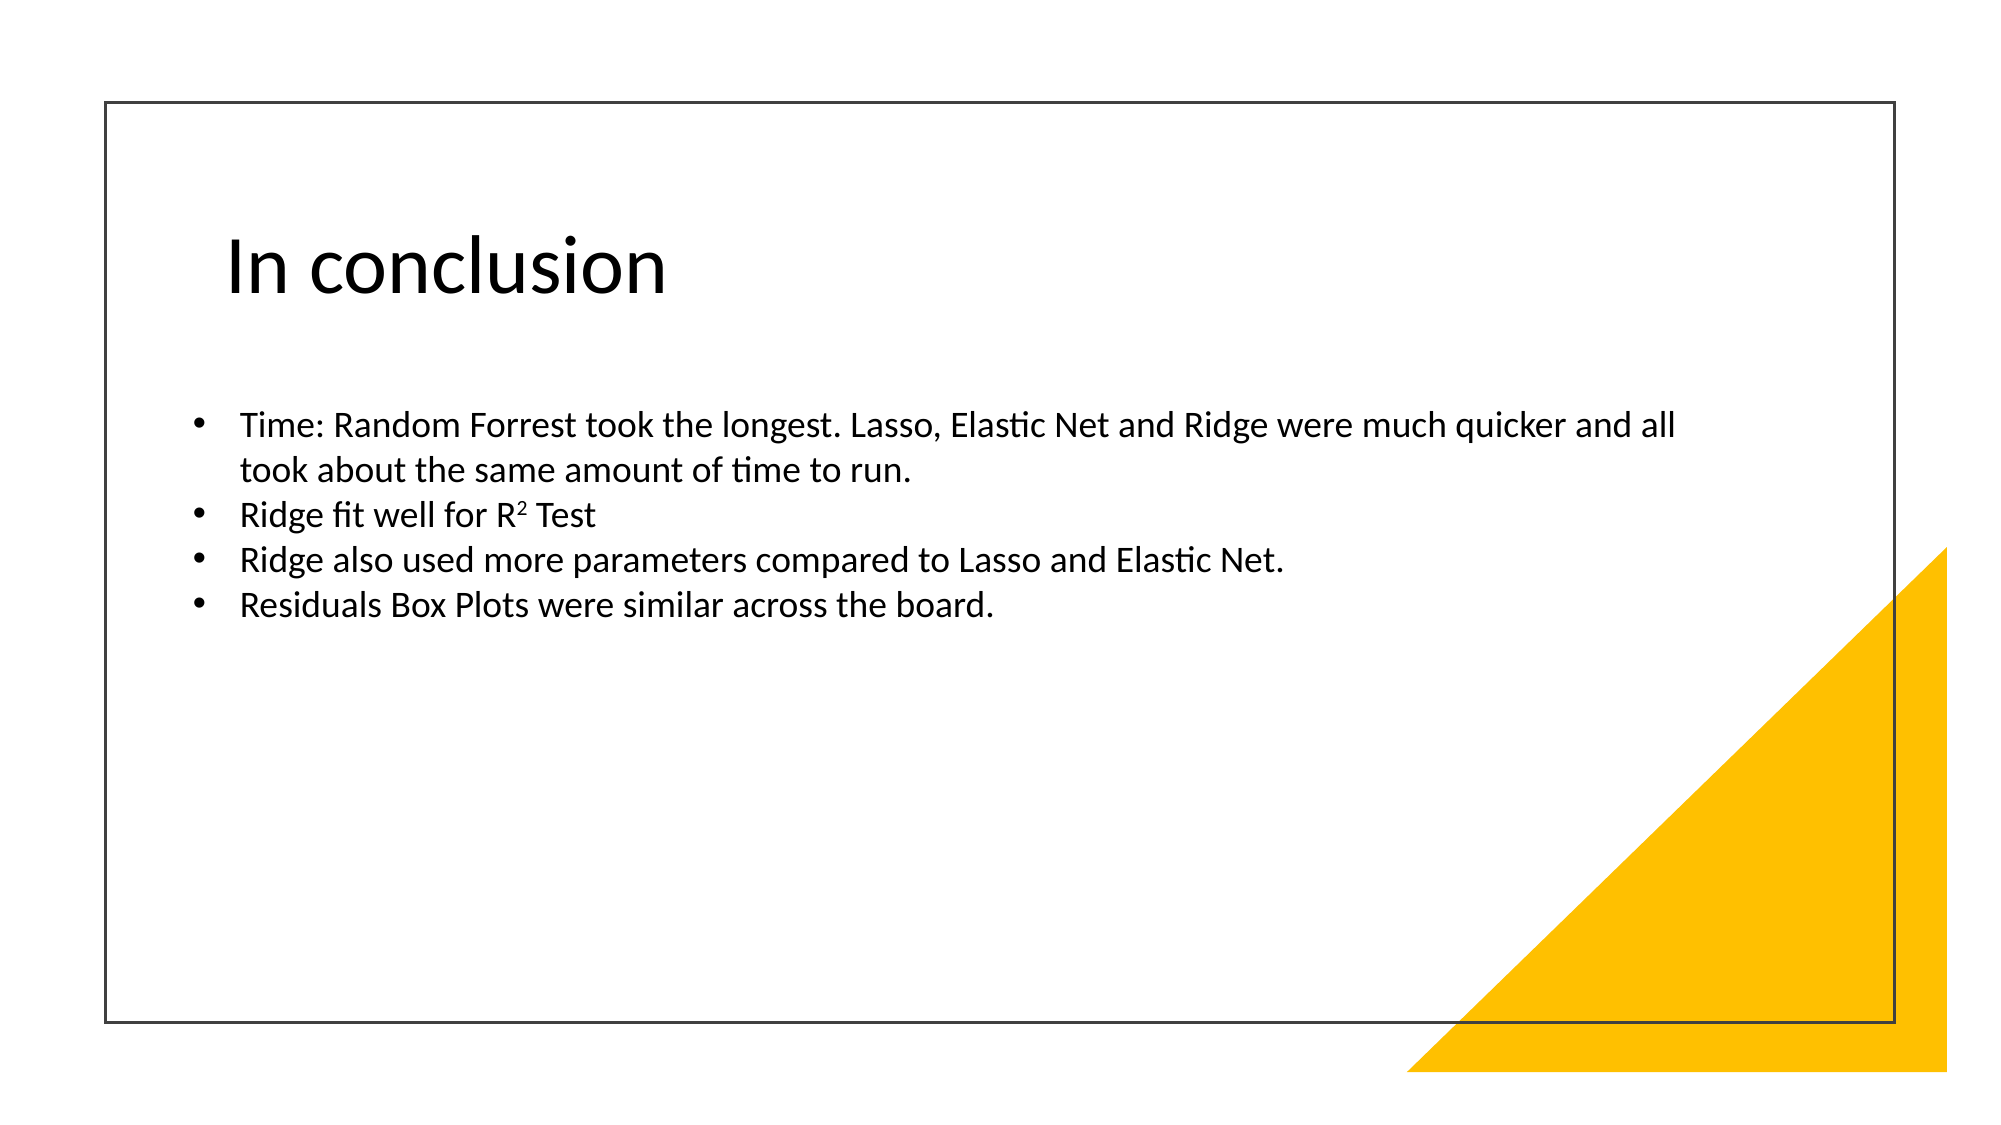

# In conclusion

Time: Random Forrest took the longest. Lasso, Elastic Net and Ridge were much quicker and all took about the same amount of time to run.
Ridge fit well for R2 Test
Ridge also used more parameters compared to Lasso and Elastic Net.
Residuals Box Plots were similar across the board.